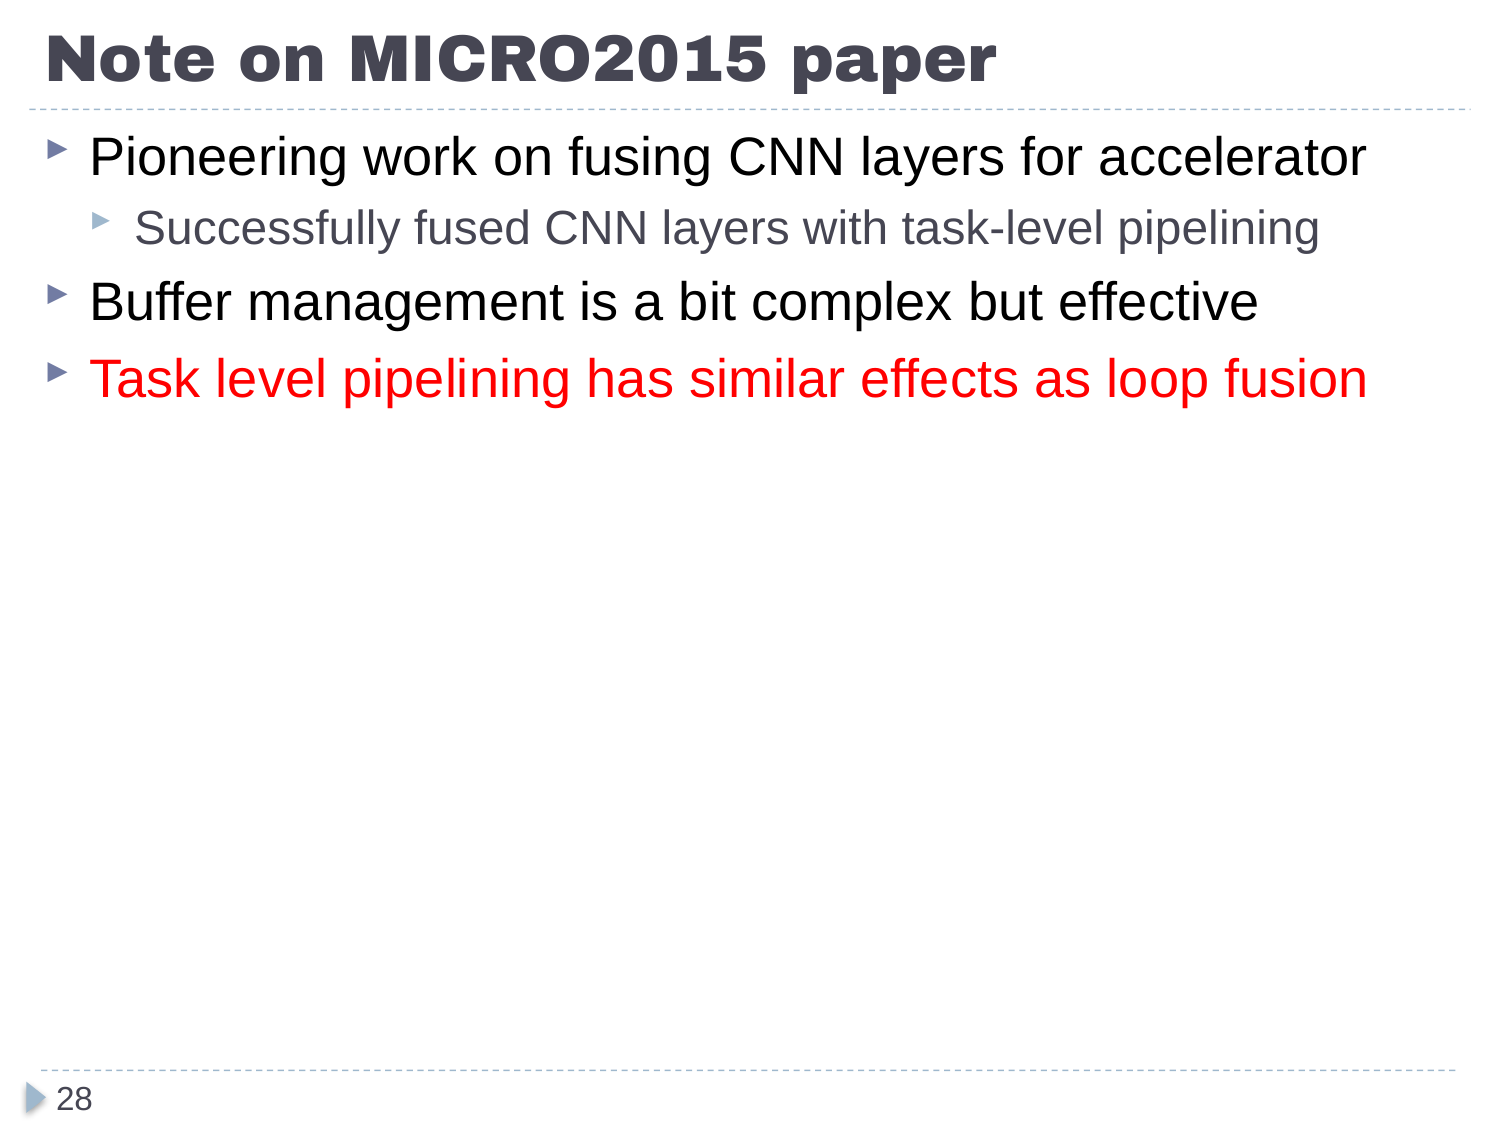

# Note on MICRO2015 paper
Pioneering work on fusing CNN layers for accelerator
Successfully fused CNN layers with task-level pipelining
Buffer management is a bit complex but effective
Task level pipelining has similar effects as loop fusion
28